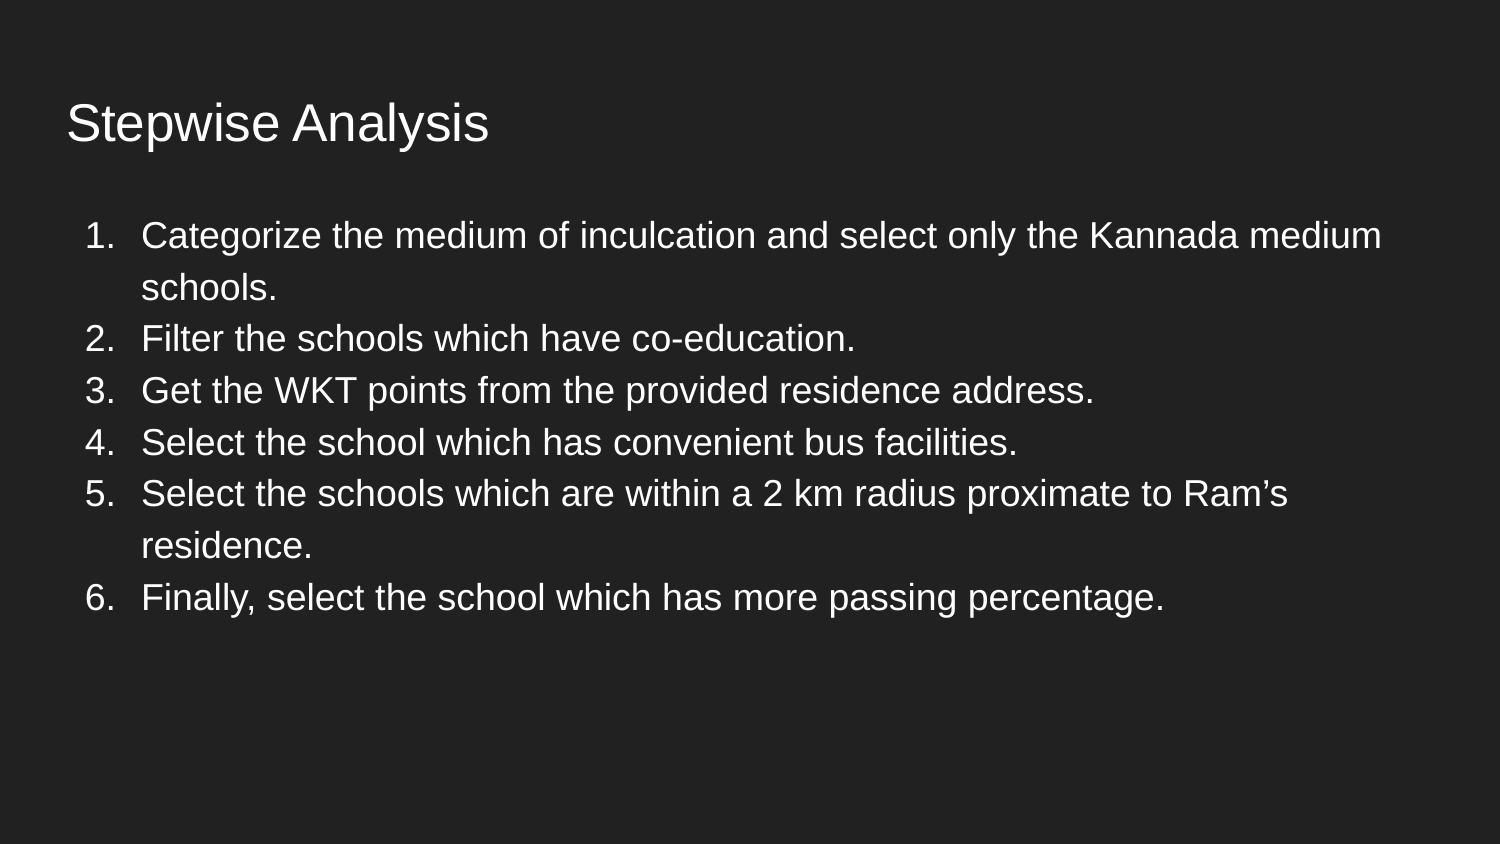

# Stepwise Analysis

Categorize the medium of inculcation and select only the Kannada medium schools.
Filter the schools which have co-education.
Get the WKT points from the provided residence address.
Select the school which has convenient bus facilities.
Select the schools which are within a 2 km radius proximate to Ram’s residence.
Finally, select the school which has more passing percentage.